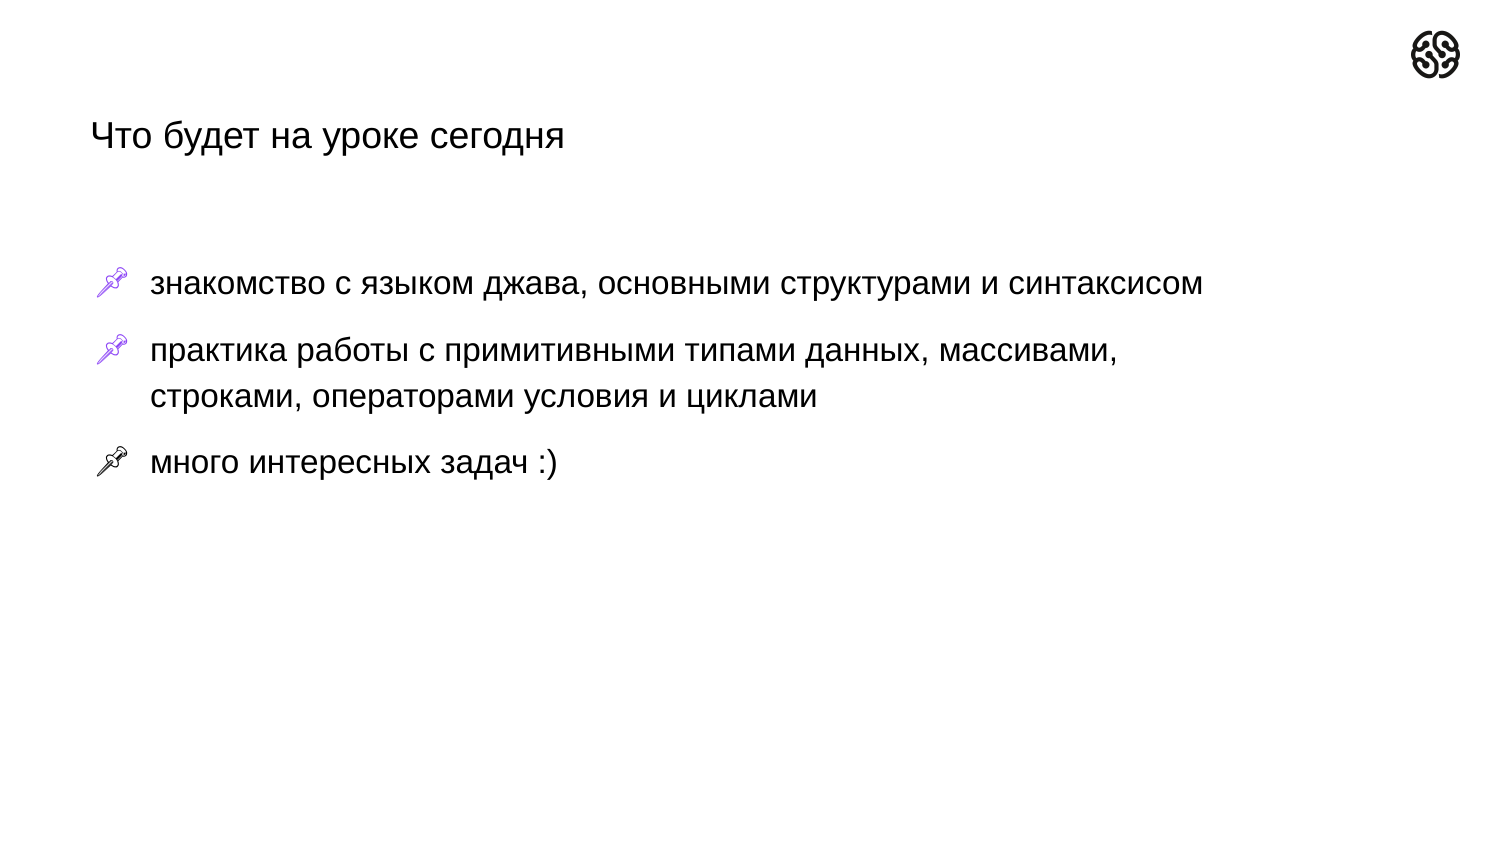

# Что будет на уроке сегодня

знакомство с языком джава, основными структурами и синтаксисом
практика работы с примитивными типами данных, массивами, строками, операторами условия и циклами
много интересных задач :)